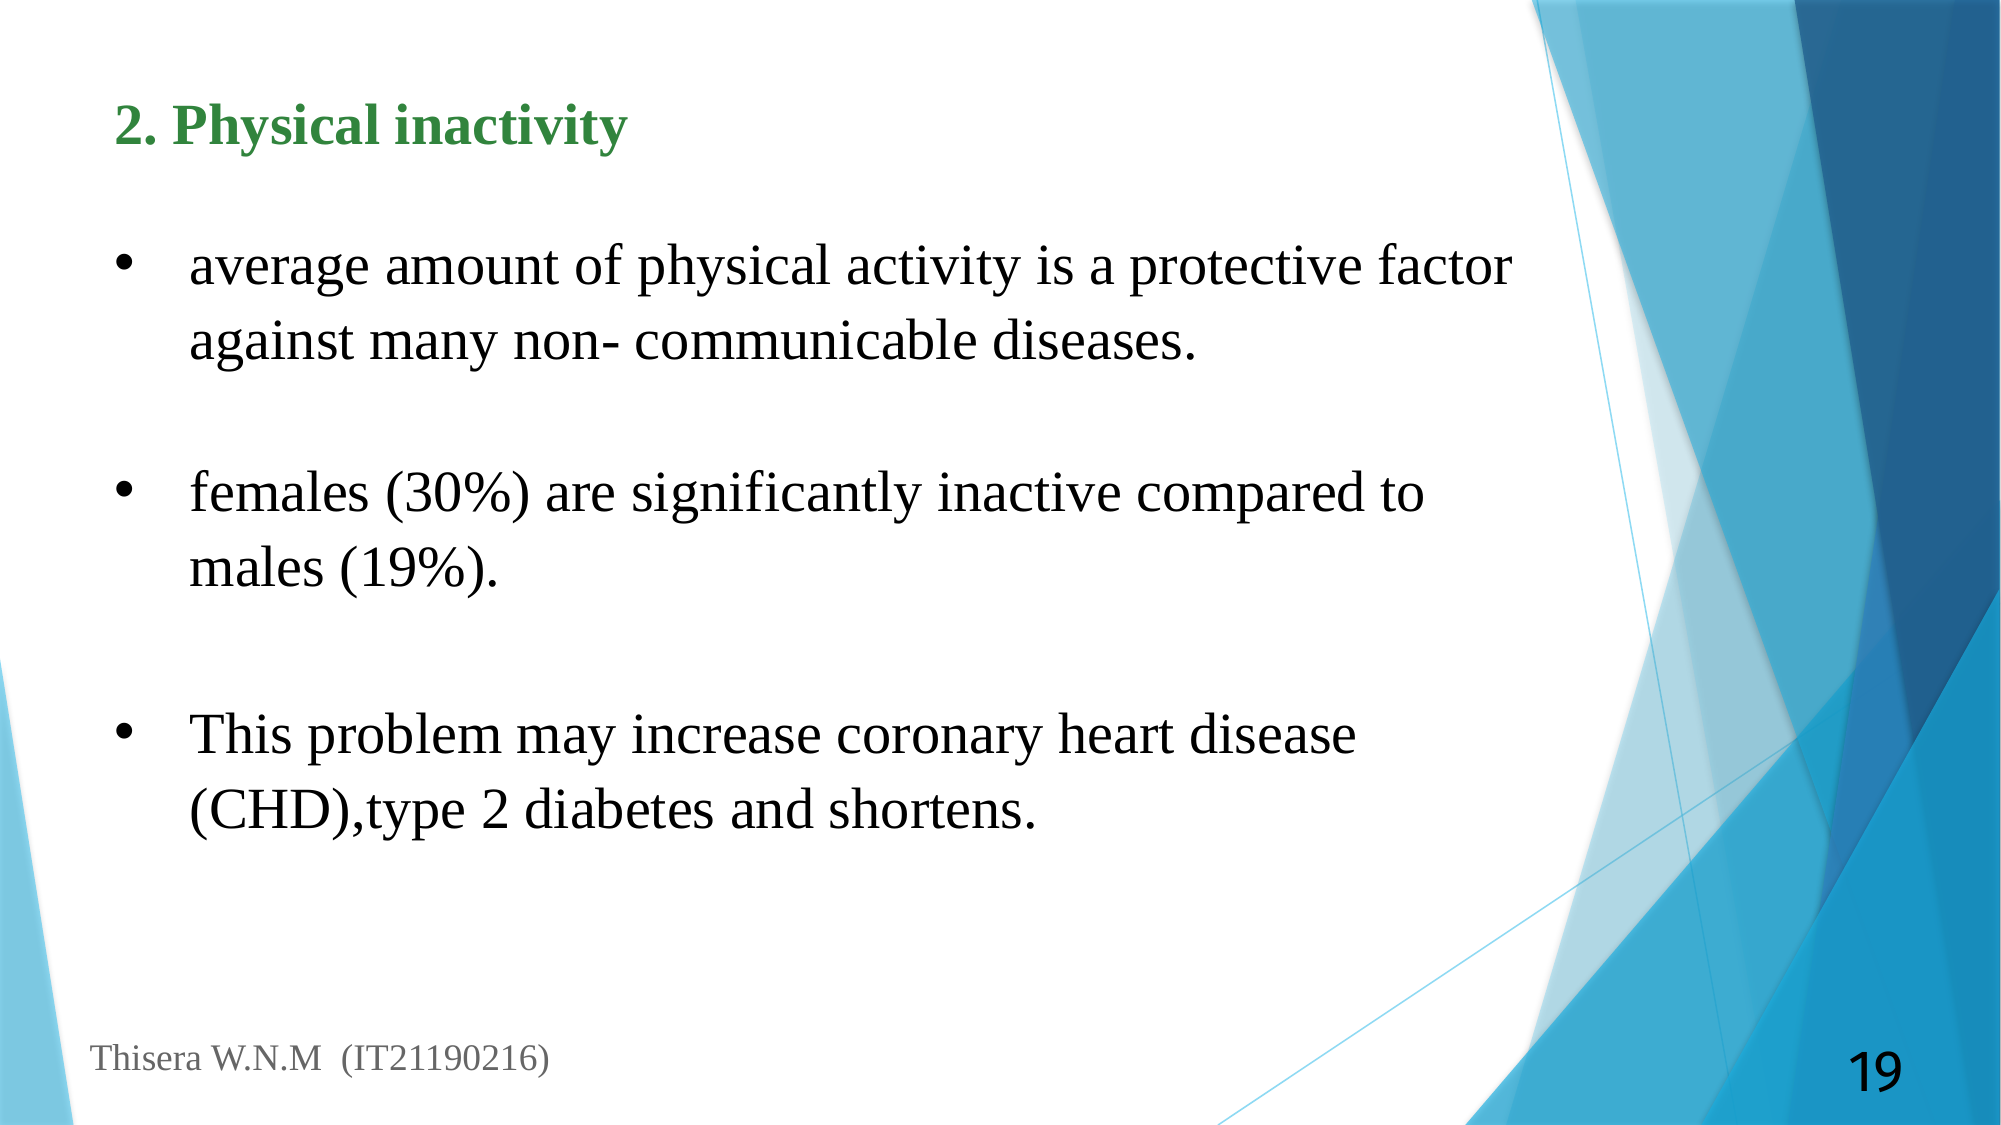

2. Physical inactivity
average amount of physical activity is a protective factor against many non- communicable diseases.
females (30%) are significantly inactive compared to males (19%).
This problem may increase coronary heart disease (CHD),type 2 diabetes and shortens.
Thisera W.N.M  (IT21190216)
19